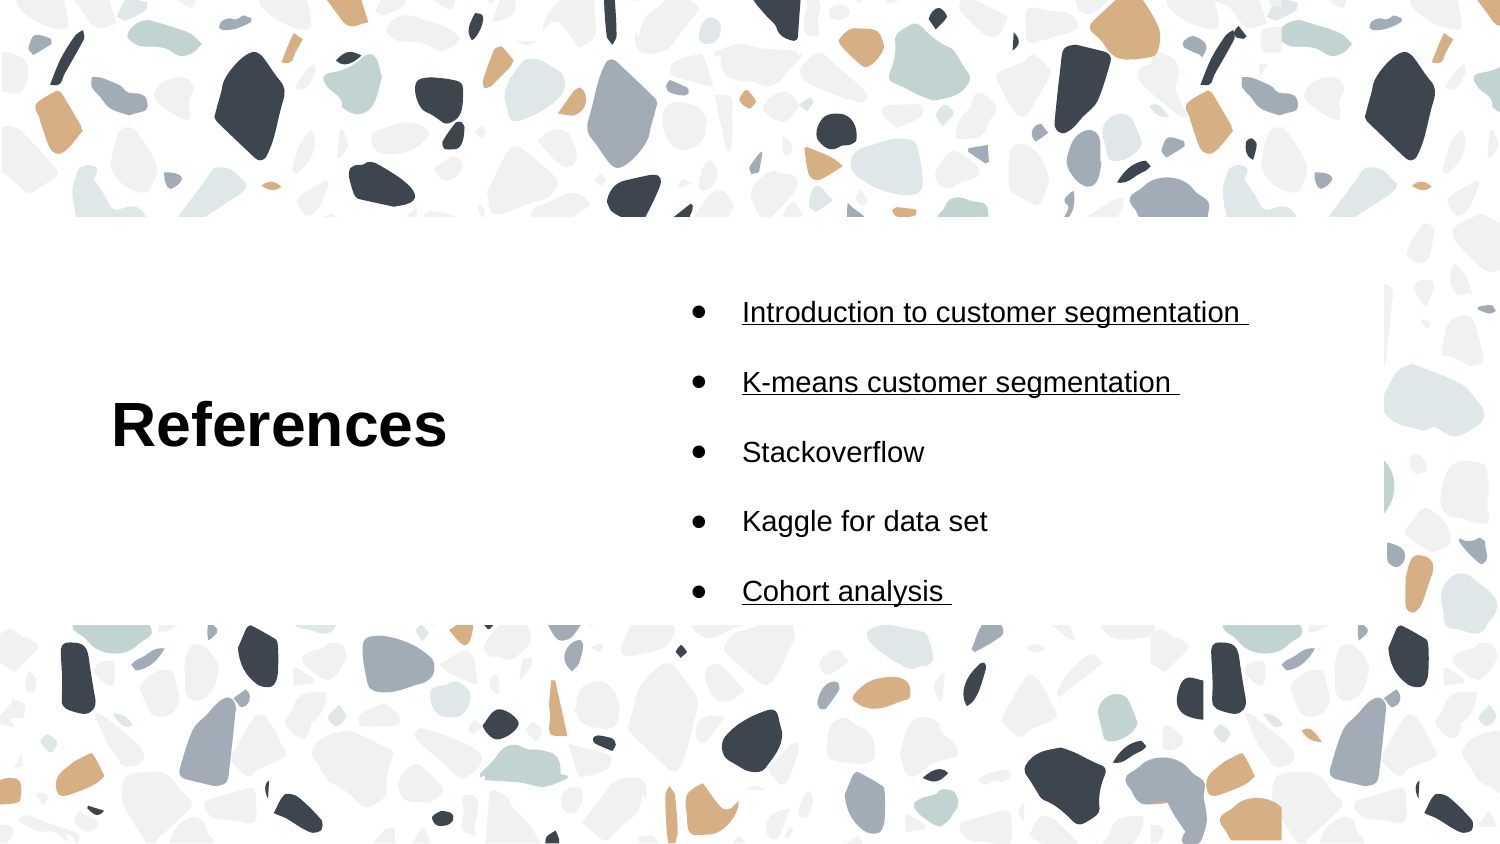

Introduction to customer segmentation
K-means customer segmentation
Stackoverflow
Kaggle for data set
Cohort analysis
# References